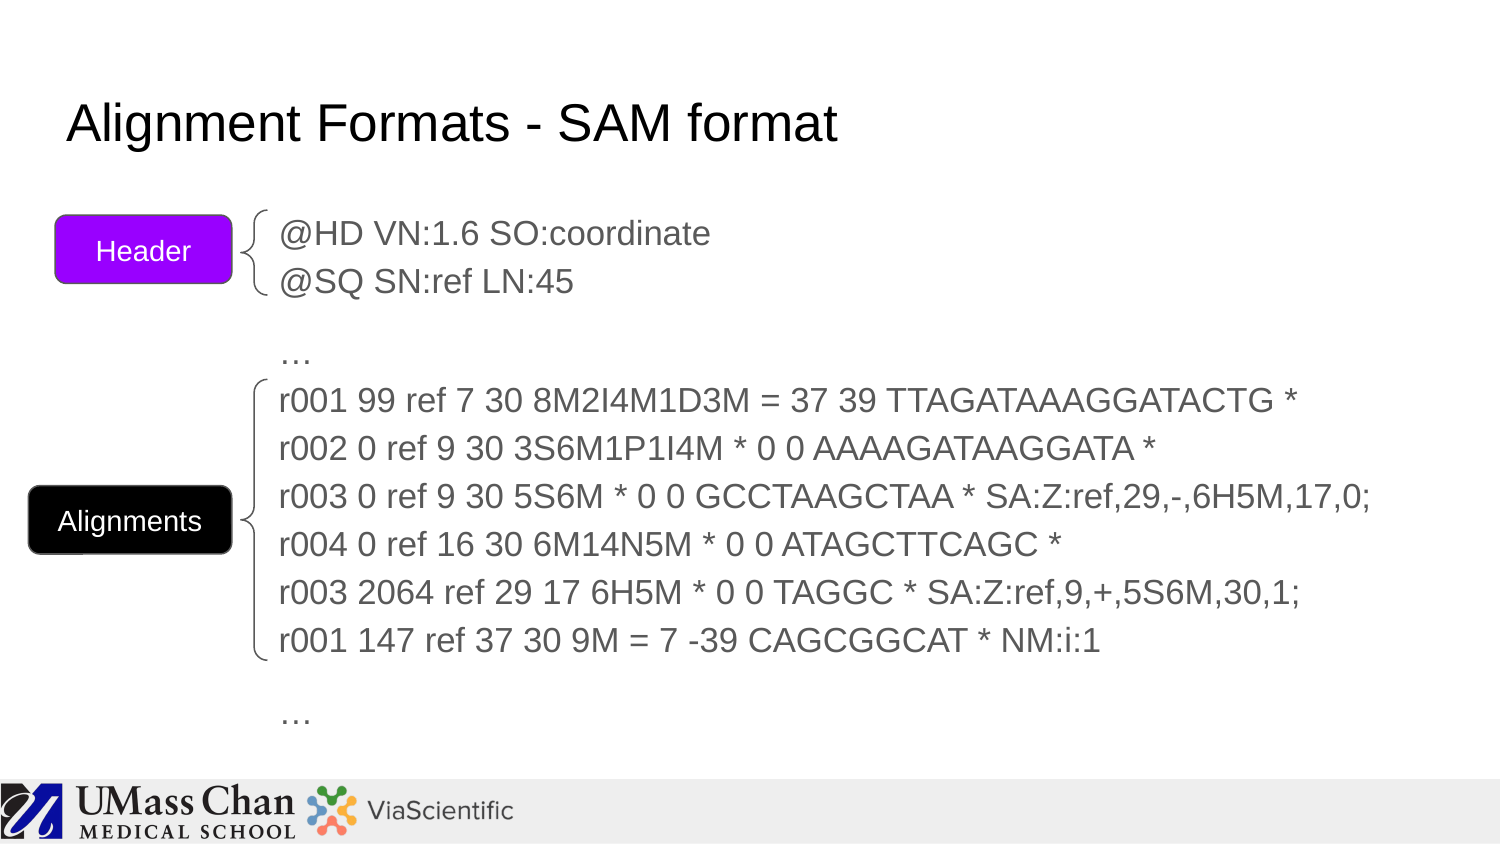

# Alignment Formats - SAM format
@HD VN:1.6 SO:coordinate
@SQ SN:ref LN:45
…
r001 99 ref 7 30 8M2I4M1D3M = 37 39 TTAGATAAAGGATACTG *
r002 0 ref 9 30 3S6M1P1I4M * 0 0 AAAAGATAAGGATA *
r003 0 ref 9 30 5S6M * 0 0 GCCTAAGCTAA * SA:Z:ref,29,-,6H5M,17,0;
r004 0 ref 16 30 6M14N5M * 0 0 ATAGCTTCAGC *
r003 2064 ref 29 17 6H5M * 0 0 TAGGC * SA:Z:ref,9,+,5S6M,30,1;
r001 147 ref 37 30 9M = 7 -39 CAGCGGCAT * NM:i:1
…

Header

Alignments